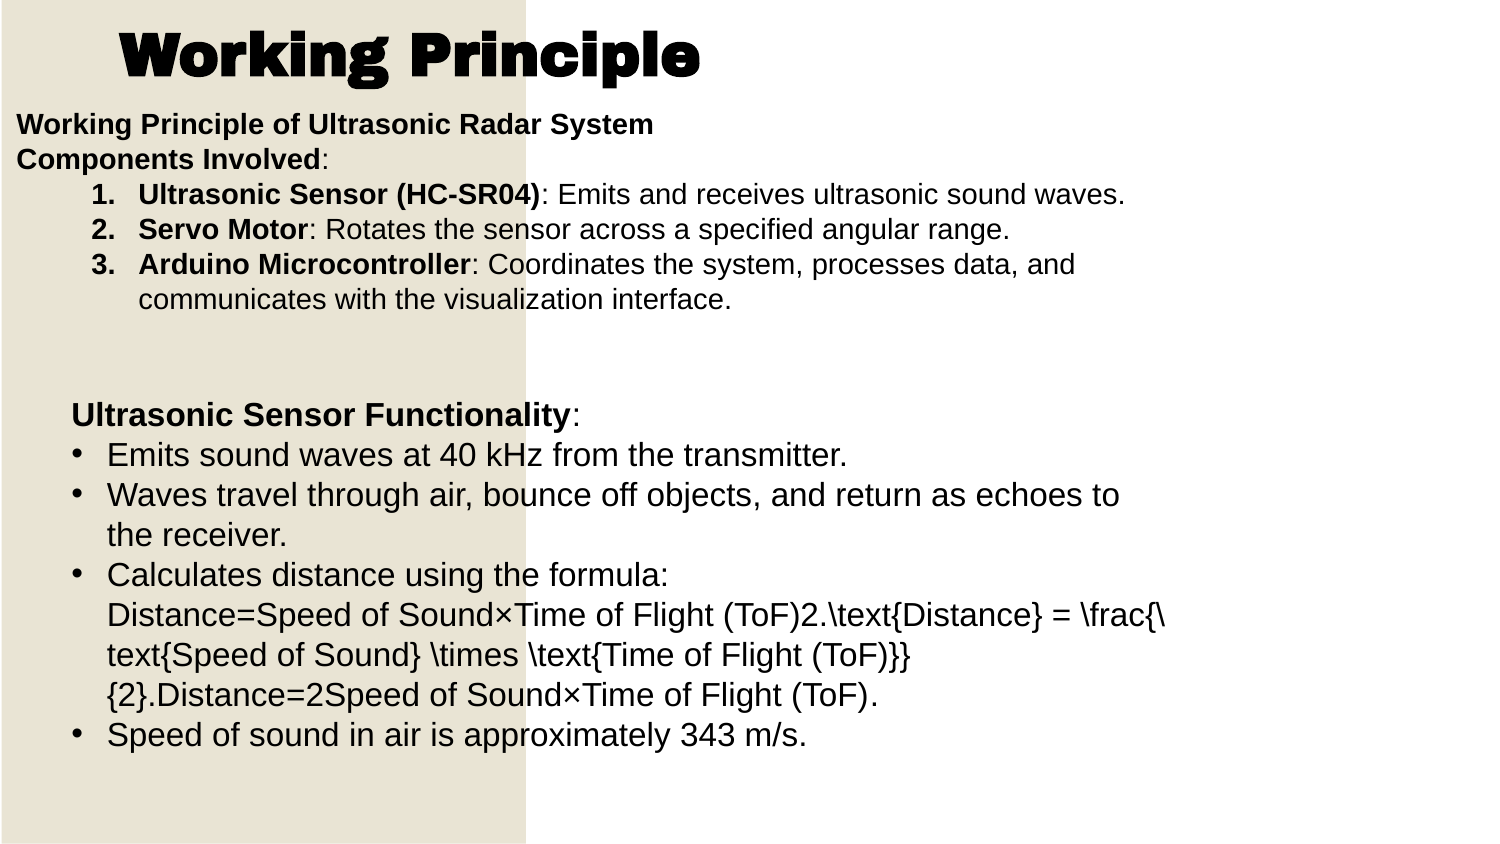

Working Principle

Working Principle of Ultrasonic Radar System
Components Involved:
Ultrasonic Sensor (HC-SR04): Emits and receives ultrasonic sound waves.
Servo Motor: Rotates the sensor across a specified angular range.
Arduino Microcontroller: Coordinates the system, processes data, and communicates with the visualization interface.

Ultrasonic Sensor Functionality:
Emits sound waves at 40 kHz from the transmitter.
Waves travel through air, bounce off objects, and return as echoes to the receiver.
Calculates distance using the formula: Distance=Speed of Sound×Time of Flight (ToF)2.\text{Distance} = \frac{\text{Speed of Sound} \times \text{Time of Flight (ToF)}}{2}.Distance=2Speed of Sound×Time of Flight (ToF)​.
Speed of sound in air is approximately 343 m/s.